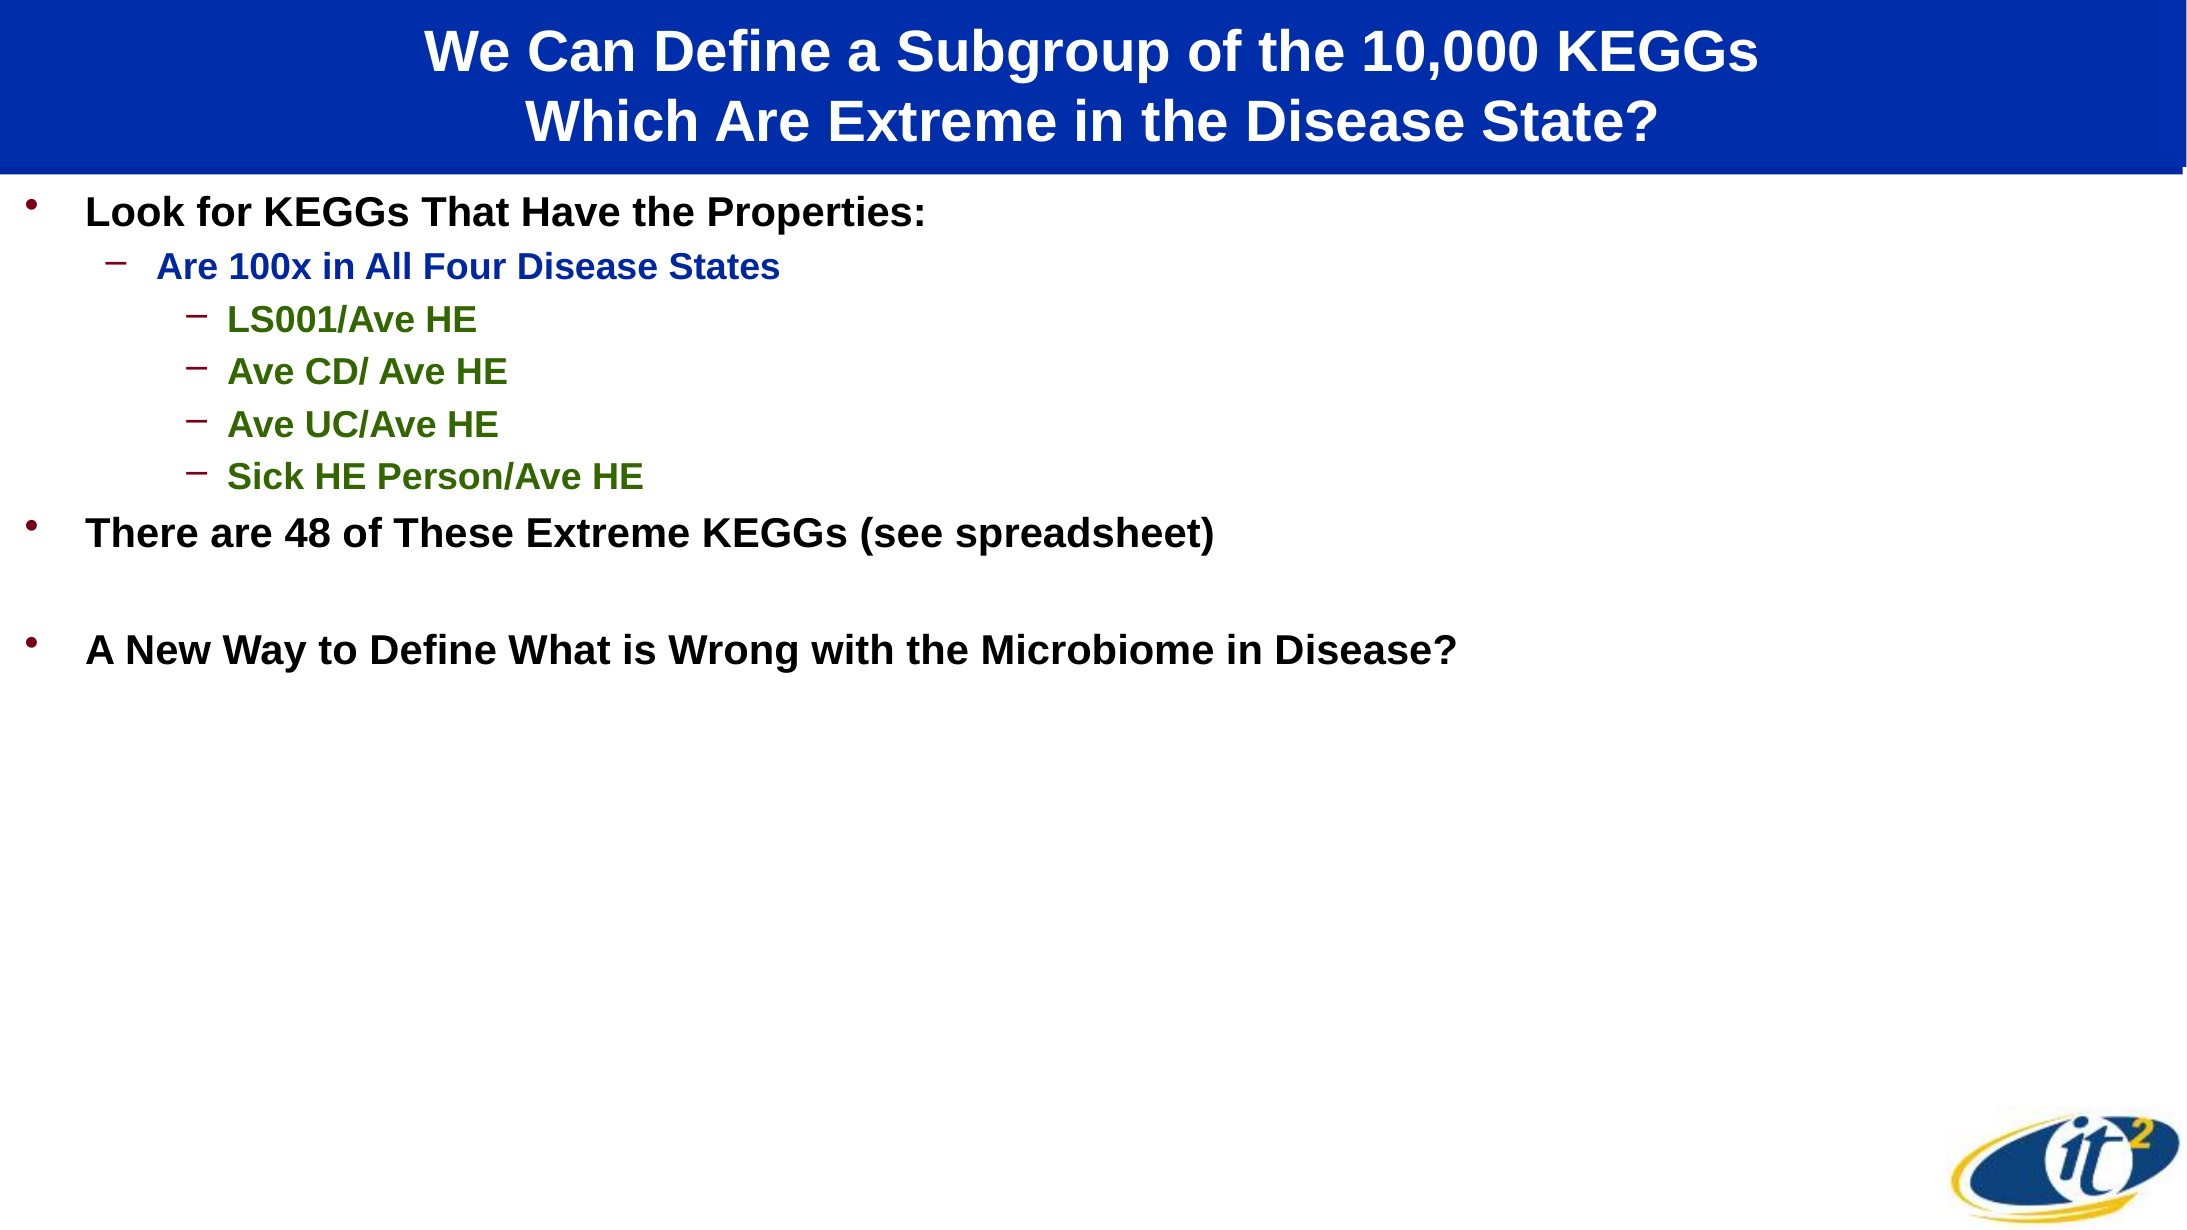

# We Can Define a Subgroup of the 10,000 KEGGs Which Are Extreme in the Disease State?
Look for KEGGs That Have the Properties:
Are 100x in All Four Disease States
LS001/Ave HE
Ave CD/ Ave HE
Ave UC/Ave HE
Sick HE Person/Ave HE
There are 48 of These Extreme KEGGs (see spreadsheet)

A New Way to Define What is Wrong with the Microbiome in Disease?